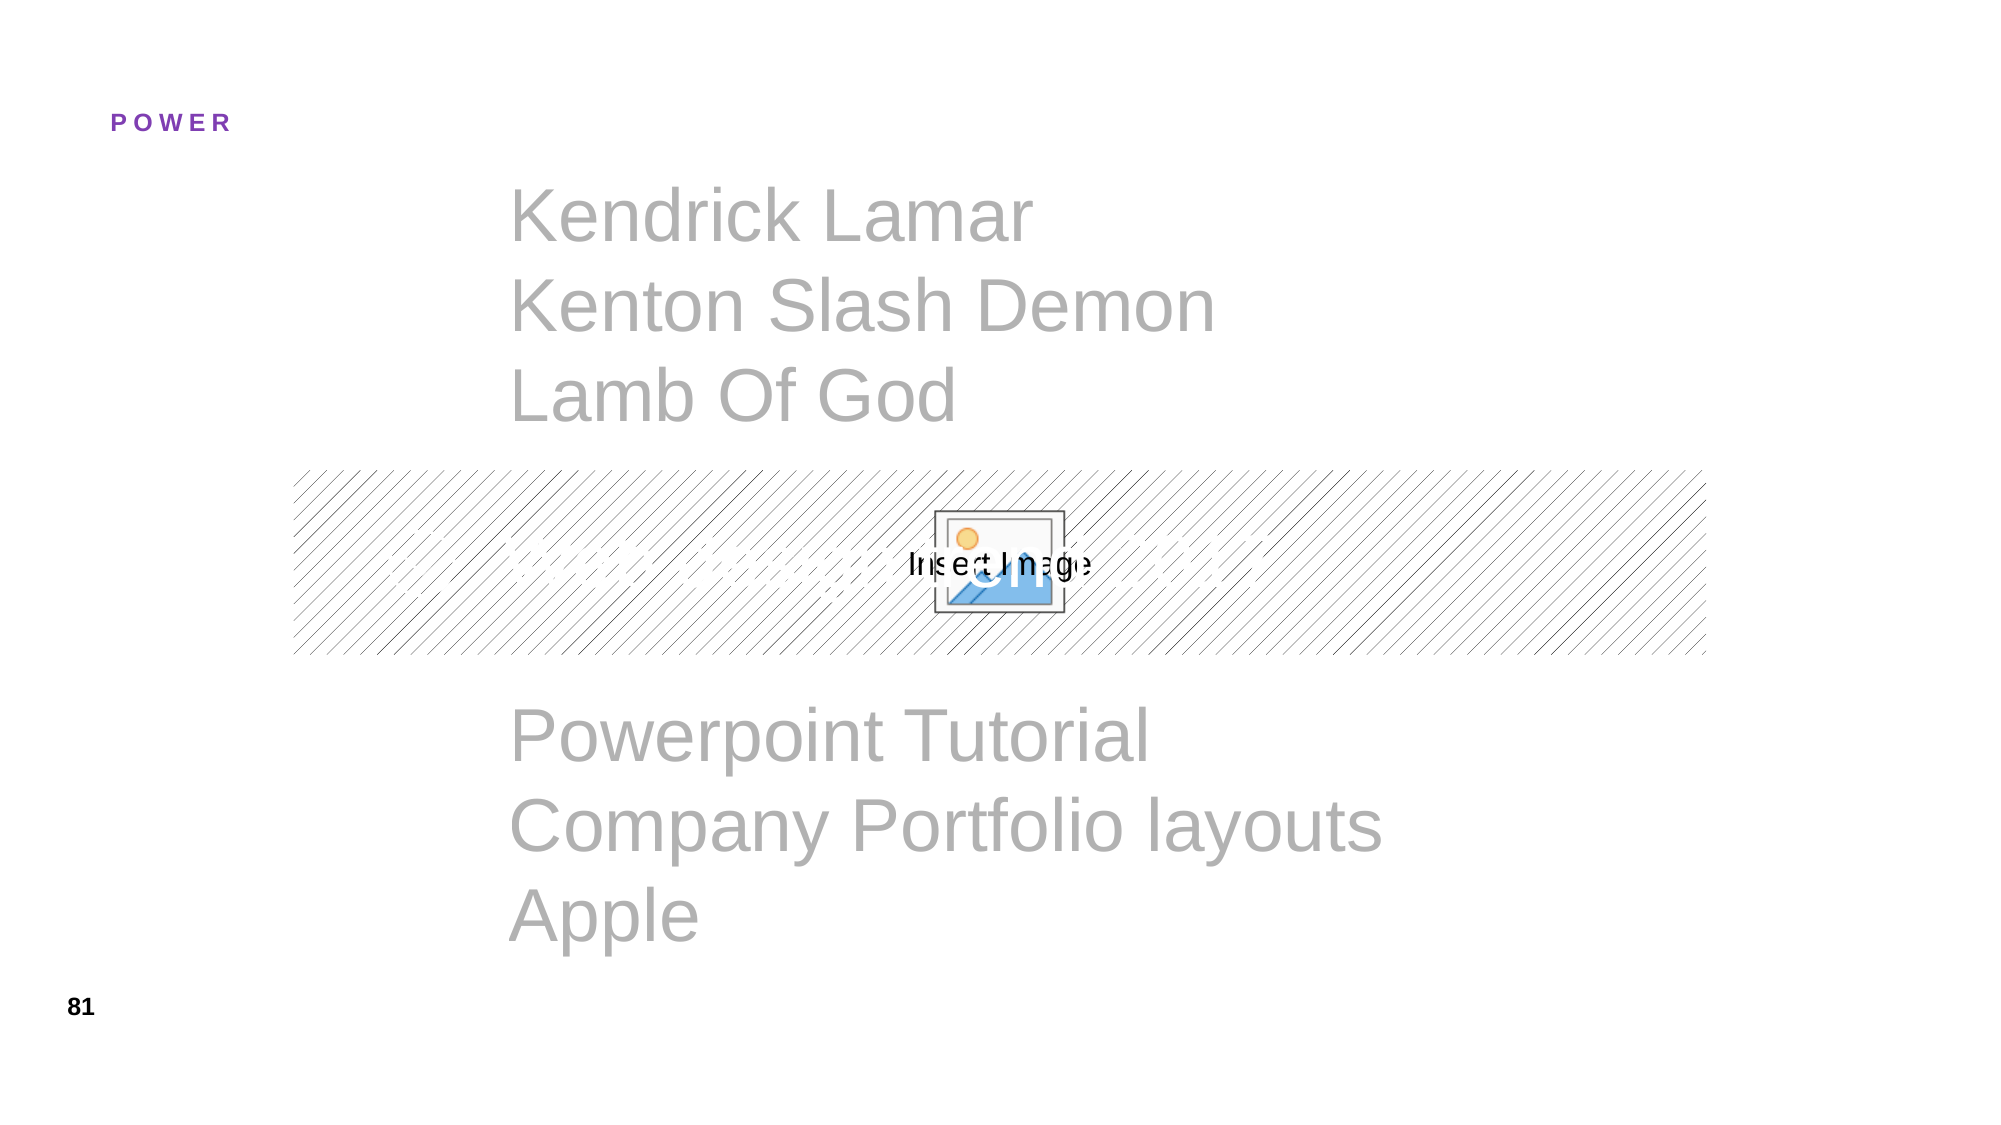

Kendrick Lamar
Kenton Slash Demon
Lamb Of God

Web design trend 2017
Powerpoint Tutorial
Company Portfolio layouts
Apple